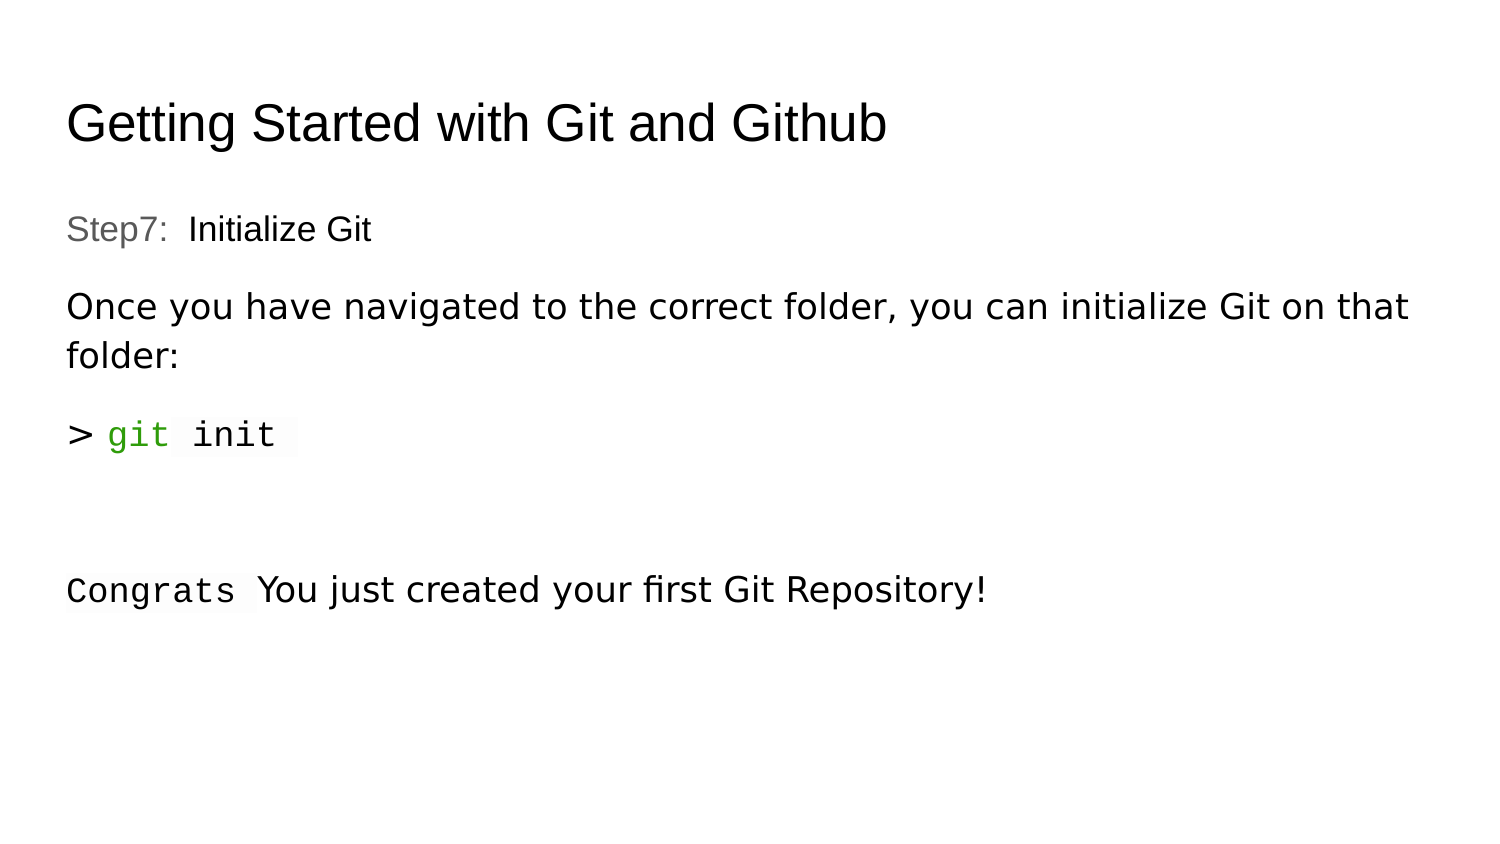

# Getting Started with Git and Github
Step7:  Initialize Git
Once you have navigated to the correct folder, you can initialize Git on that folder:
> git init

Congrats You just created your first Git Repository!